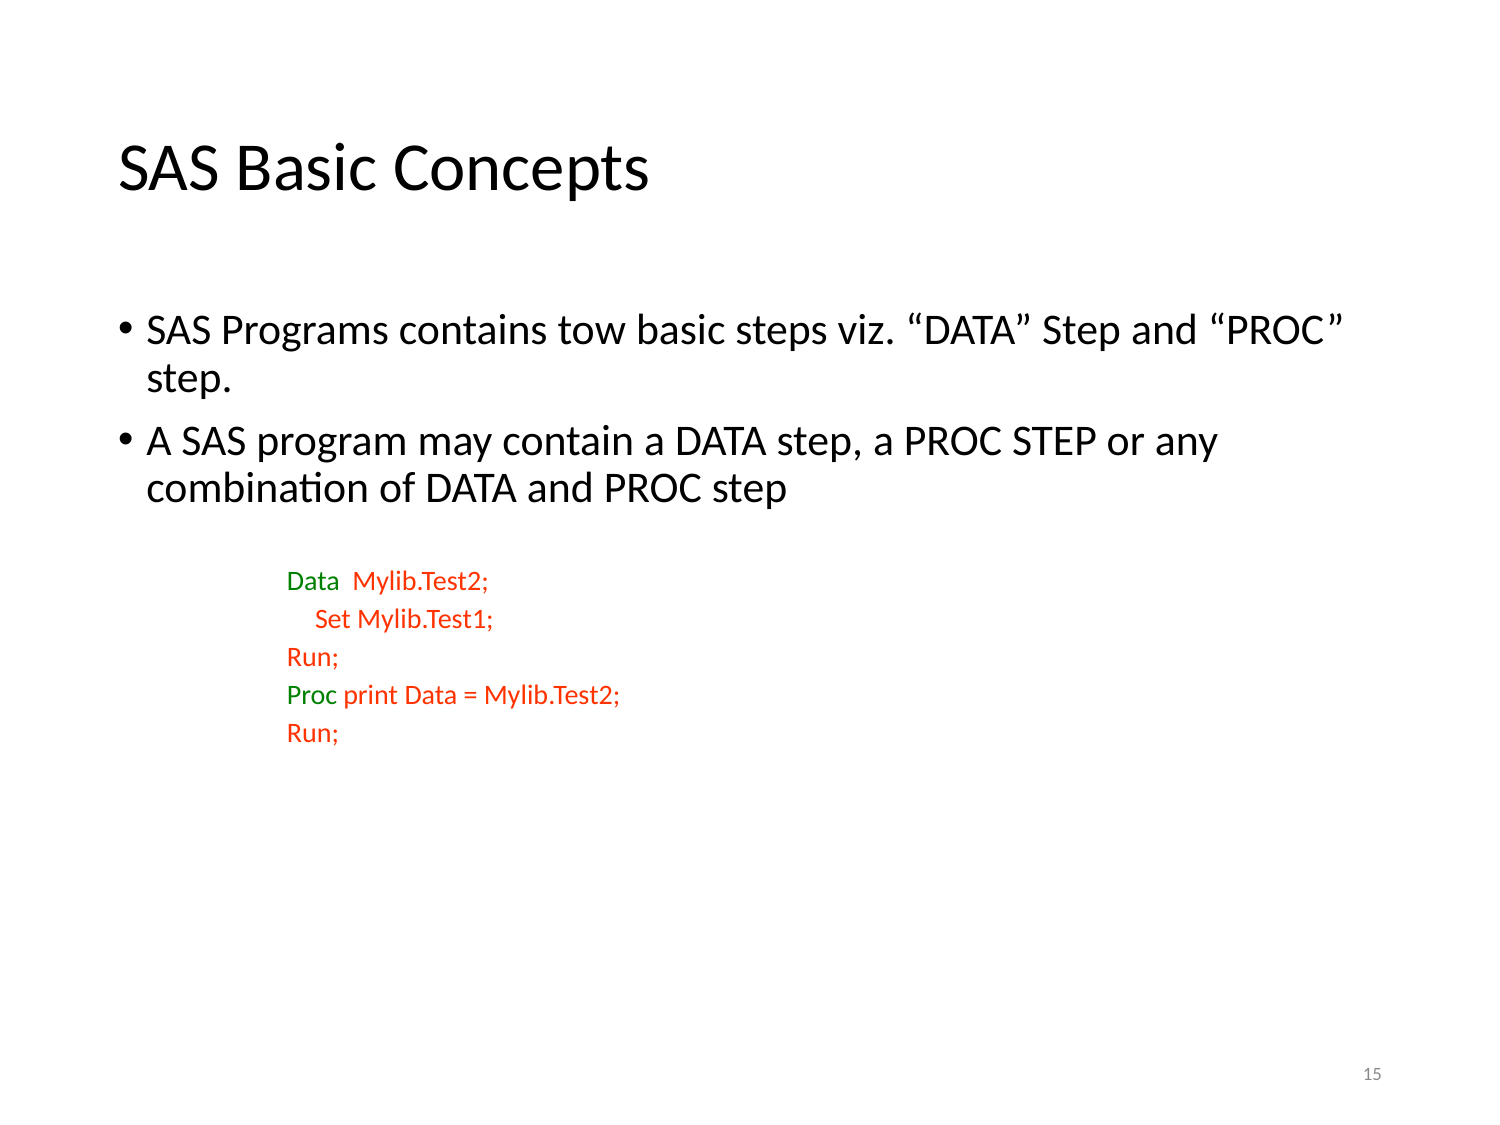

# SAS Basic Concepts
SAS Programs contains tow basic steps viz. “DATA” Step and “PROC” step.
A SAS program may contain a DATA step, a PROC STEP or any combination of DATA and PROC step
Data  Mylib.Test2;
	Set Mylib.Test1;
Run;
Proc print Data = Mylib.Test2;
Run;

15